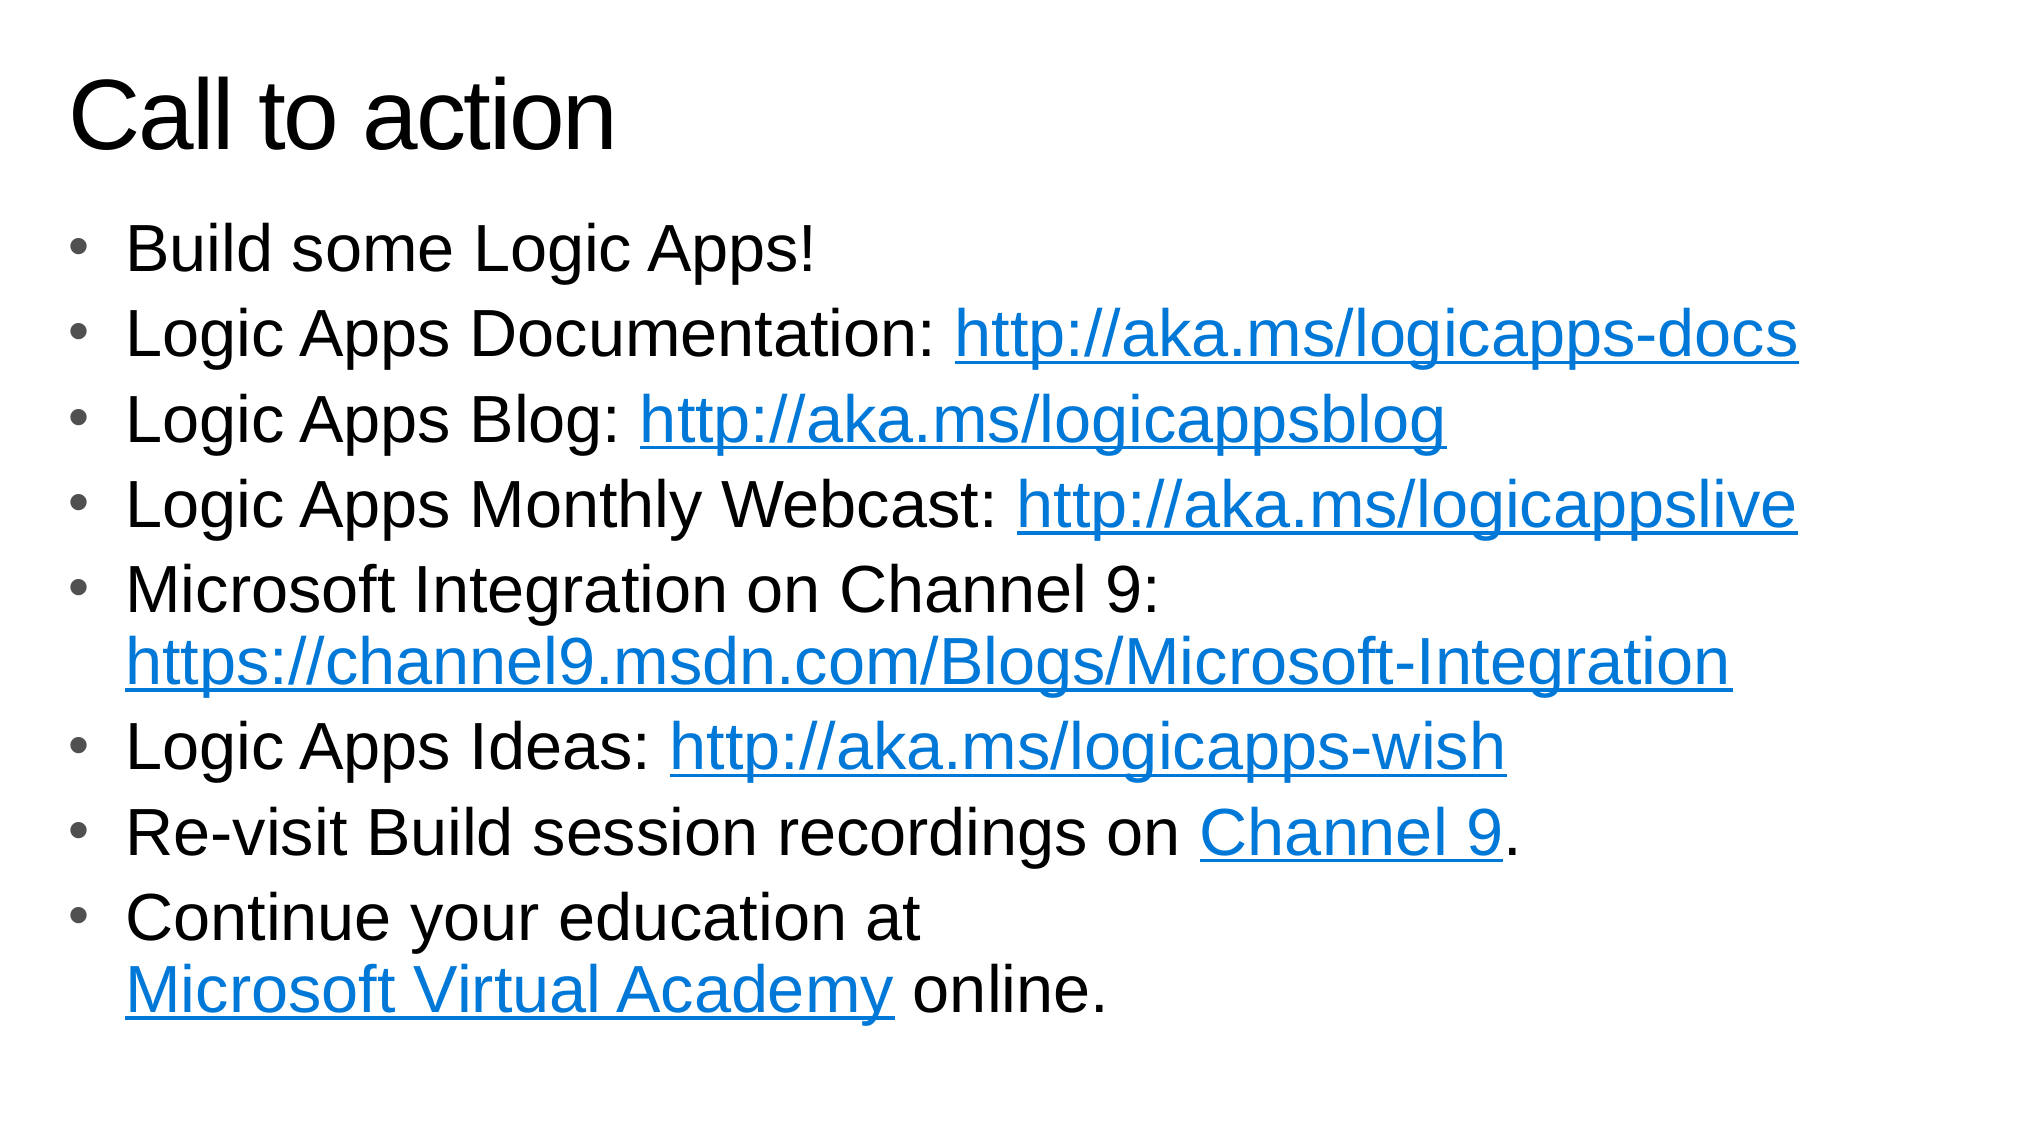

# Call to action
Build some Logic Apps!
Logic Apps Documentation: http://aka.ms/logicapps-docs
Logic Apps Blog: http://aka.ms/logicappsblog
Logic Apps Monthly Webcast: http://aka.ms/logicappslive
Microsoft Integration on Channel 9: https://channel9.msdn.com/Blogs/Microsoft-Integration
Logic Apps Ideas: http://aka.ms/logicapps-wish
Re-visit Build session recordings on Channel 9.
Continue your education at
Microsoft Virtual Academy online.